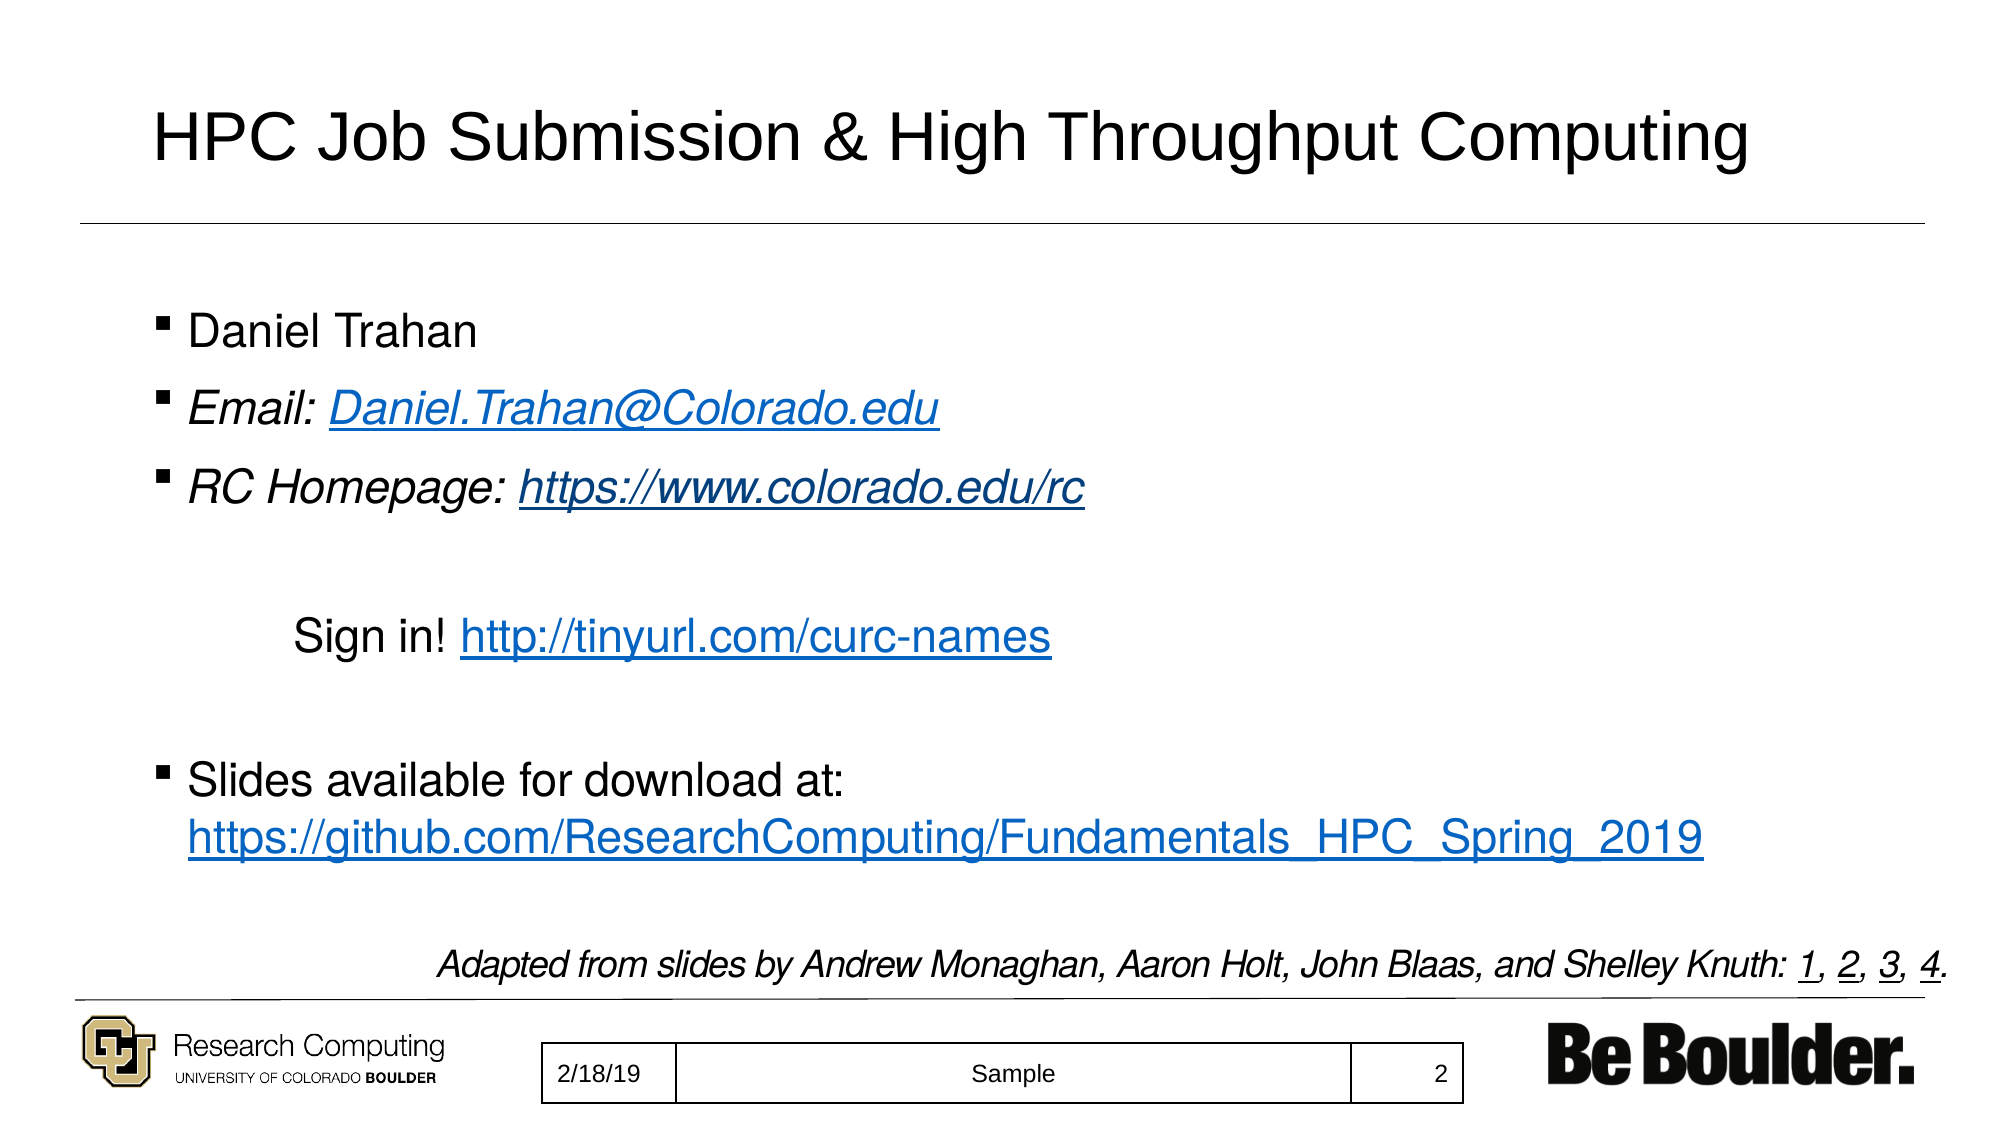

# HPC Job Submission & High Throughput Computing
Daniel Trahan
Email: Daniel.Trahan@Colorado.edu
RC Homepage: https://www.colorado.edu/rc

	Sign in! http://tinyurl.com/curc-names

Slides available for download at: https://github.com/ResearchComputing/Fundamentals_HPC_Spring_2019
Adapted from slides by Andrew Monaghan, Aaron Holt, John Blaas, and Shelley Knuth: 1, 2, 3, 4.

2/18/19
Sample
2